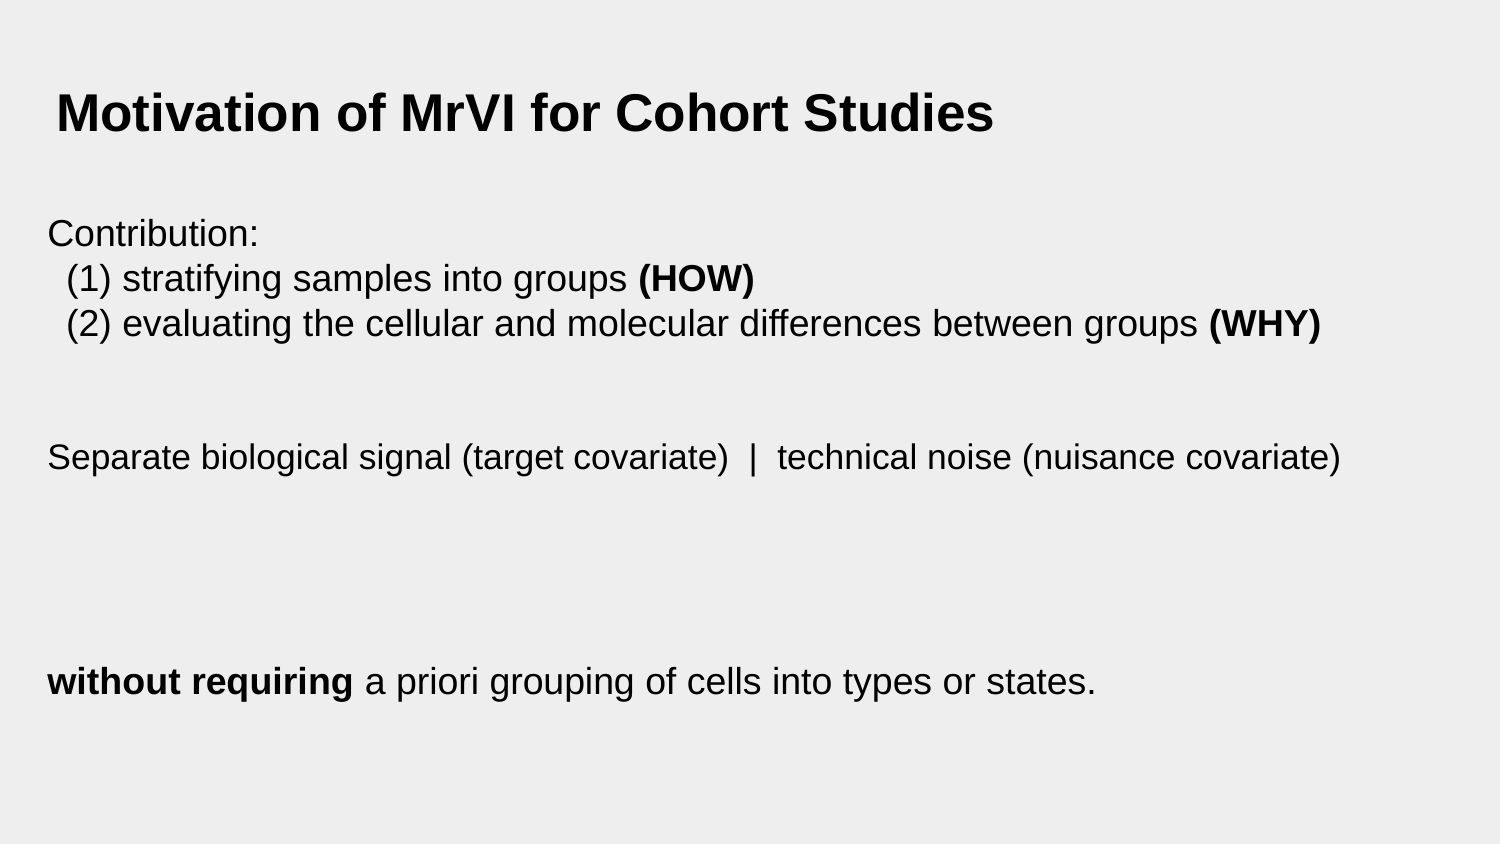

# Motivation of MrVI for Cohort Studies
Contribution:
stratifying samples into groups (HOW)
evaluating the cellular and molecular differences between groups (WHY)

Separate biological signal (target covariate)  |  technical noise (nuisance covariate)

without requiring a priori grouping of cells into types or states.